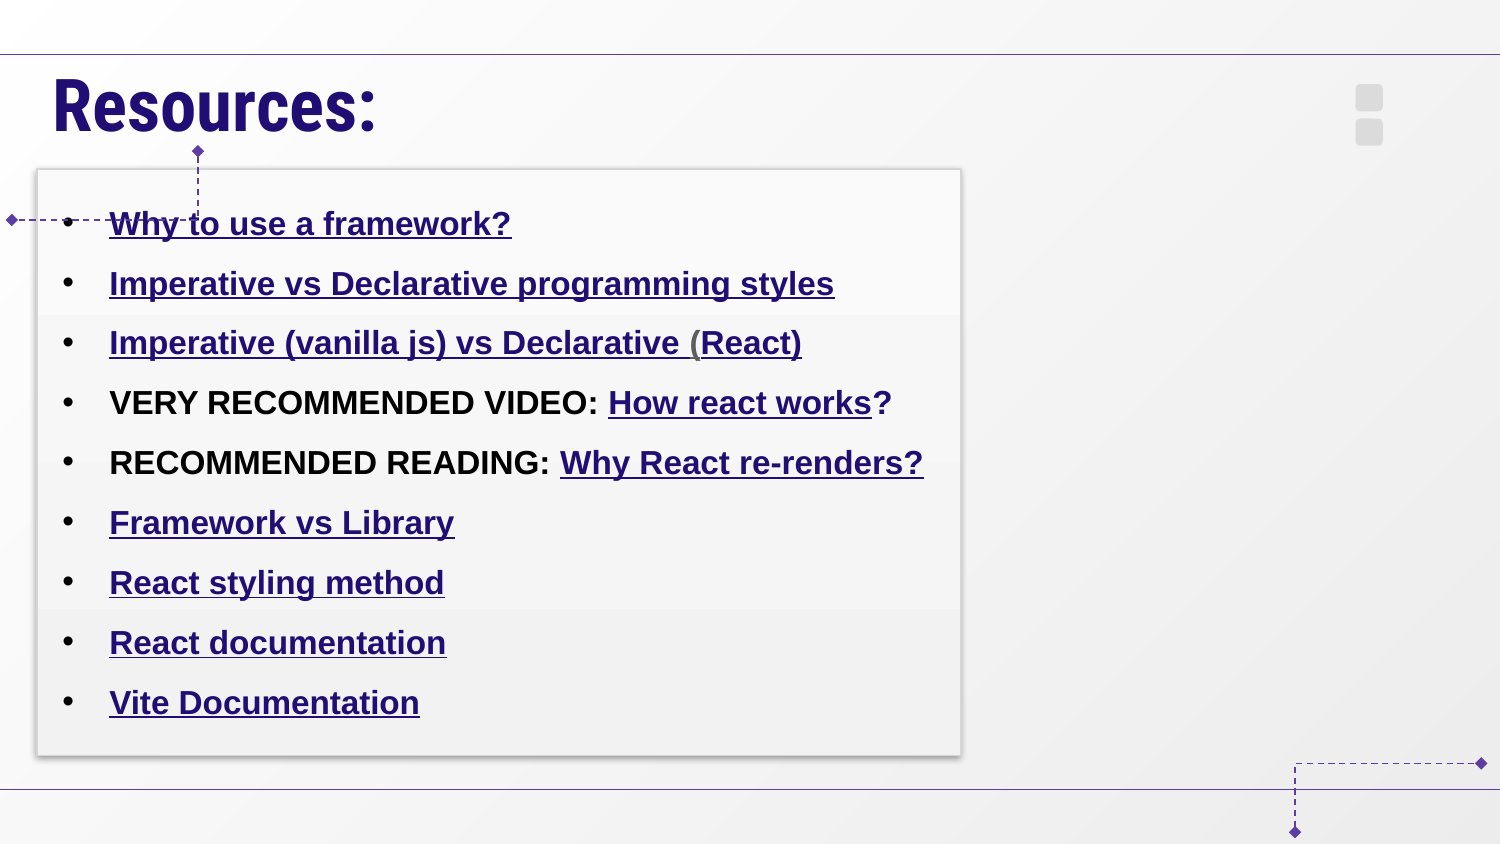

# Resources:

Why to use a framework?
Imperative vs Declarative programming styles
Imperative (vanilla js) vs Declarative (React)
VERY RECOMMENDED VIDEO: How react works?
RECOMMENDED READING: Why React re-renders?
Framework vs Library
React styling method
React documentation
Vite Documentation